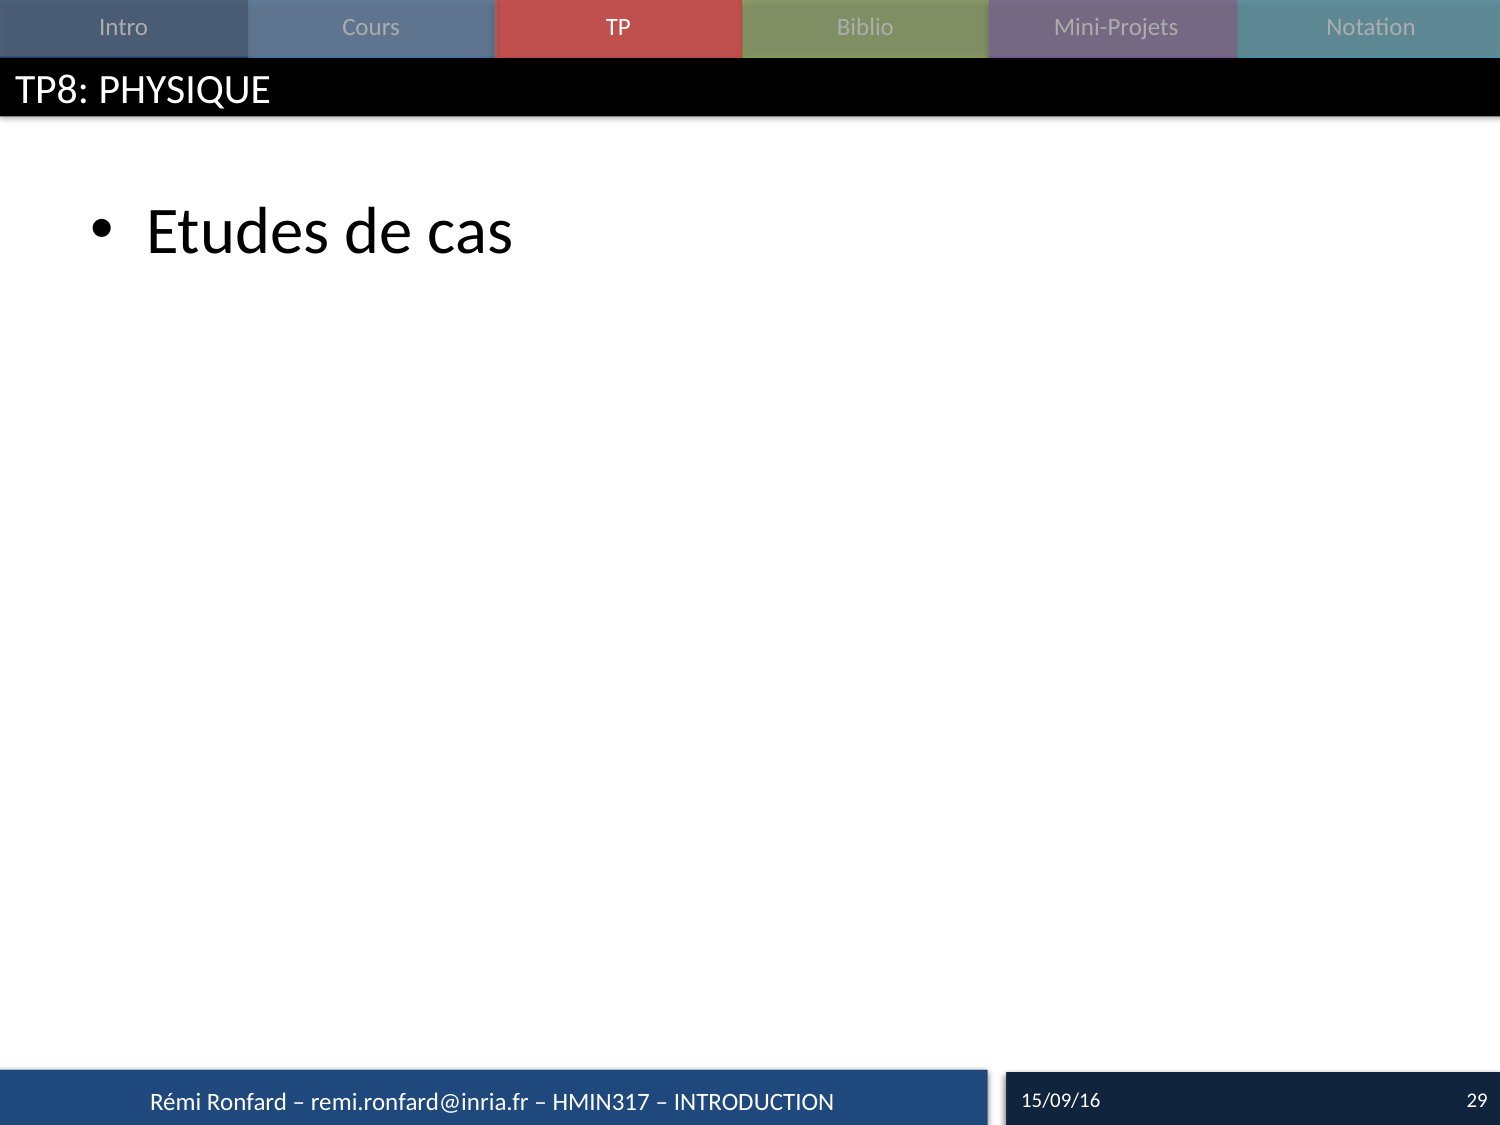

# TP8: PHYSIQUE
Etudes de cas
15/09/16
29
Rémi Ronfard – remi.ronfard@inria.fr – HMIN317 – INTRODUCTION